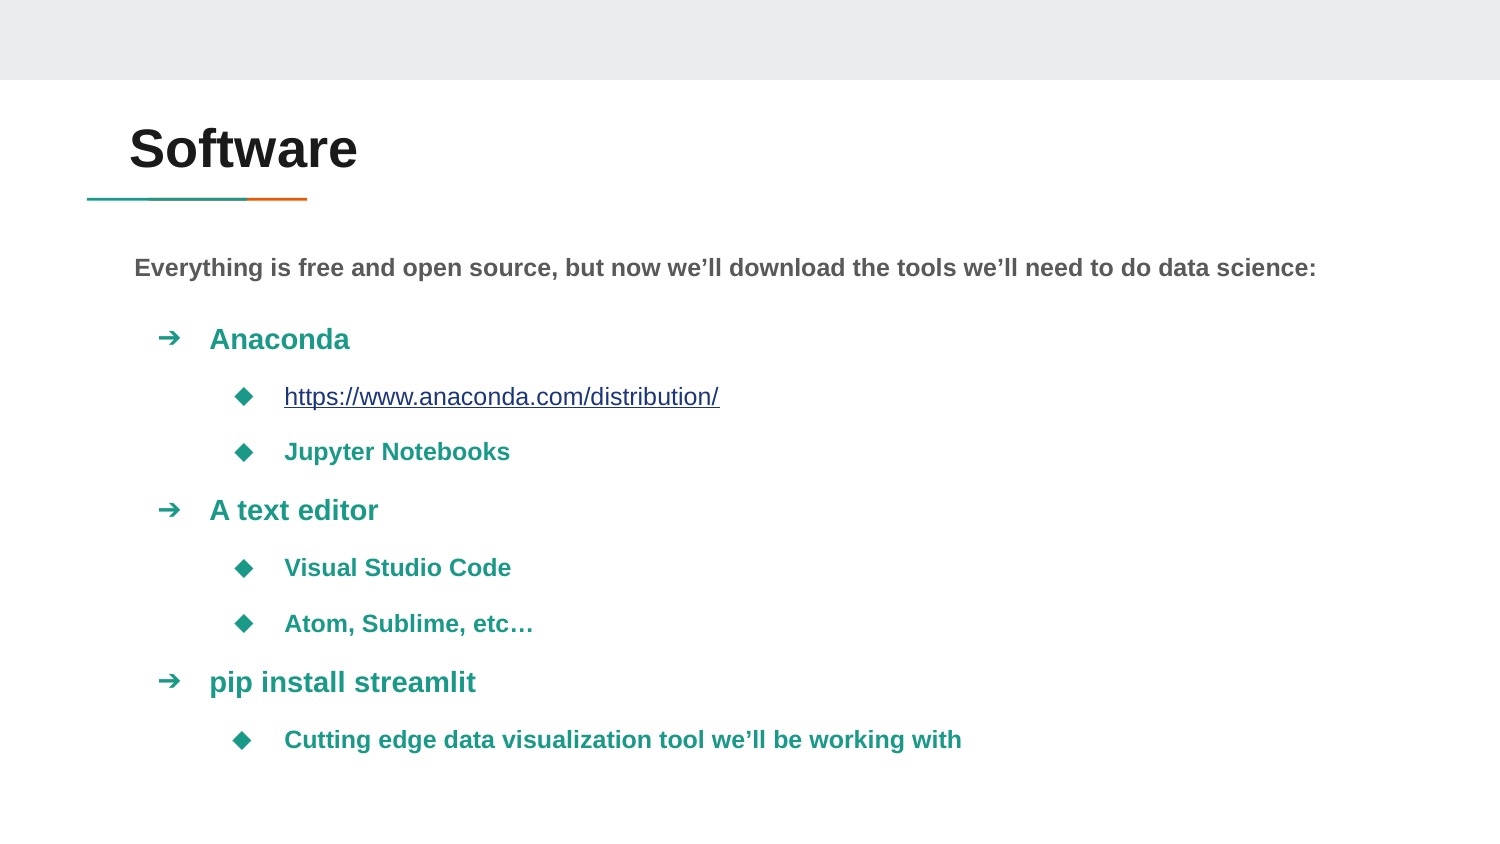

# Software
Everything is free and open source, but now we’ll download the tools we’ll need to do data science:
Anaconda
https://www.anaconda.com/distribution/
Jupyter Notebooks
A text editor
Visual Studio Code
Atom, Sublime, etc…
pip install streamlit
Cutting edge data visualization tool we’ll be working with